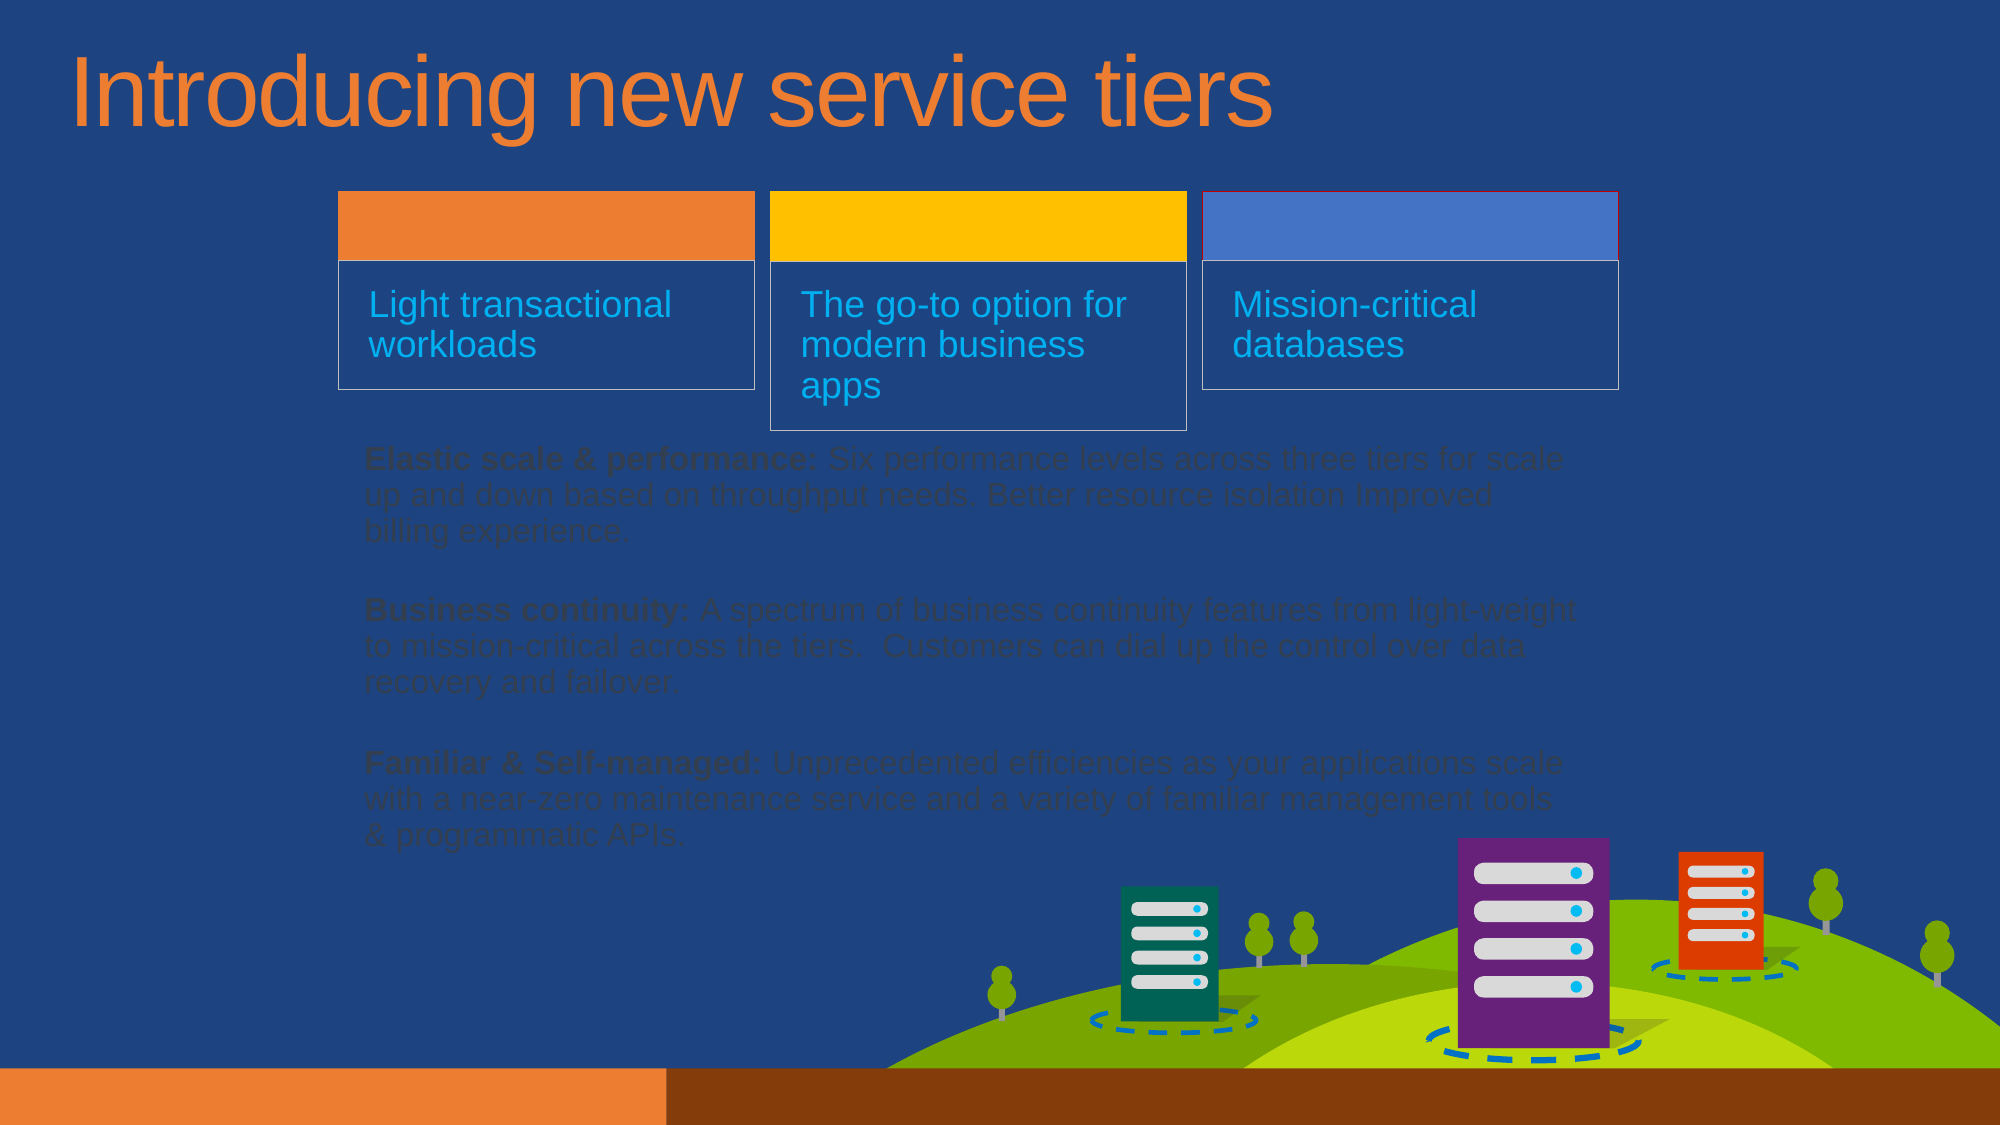

Introducing new service tiers
Basic
Standard
Premium (in preview)
Light transactional workloads
The go-to option for modern business apps
Mission-critical databases
Elastic scale & performance: Six performance levels across three tiers for scale up and down based on throughput needs. Better resource isolation Improved billing experience.
Business continuity: A spectrum of business continuity features from light-weight to mission-critical across the tiers.  Customers can dial up the control over data recovery and failover.
Familiar & Self-managed: Unprecedented efficiencies as your applications scale with a near-zero maintenance service and a variety of familiar management tools & programmatic APIs.